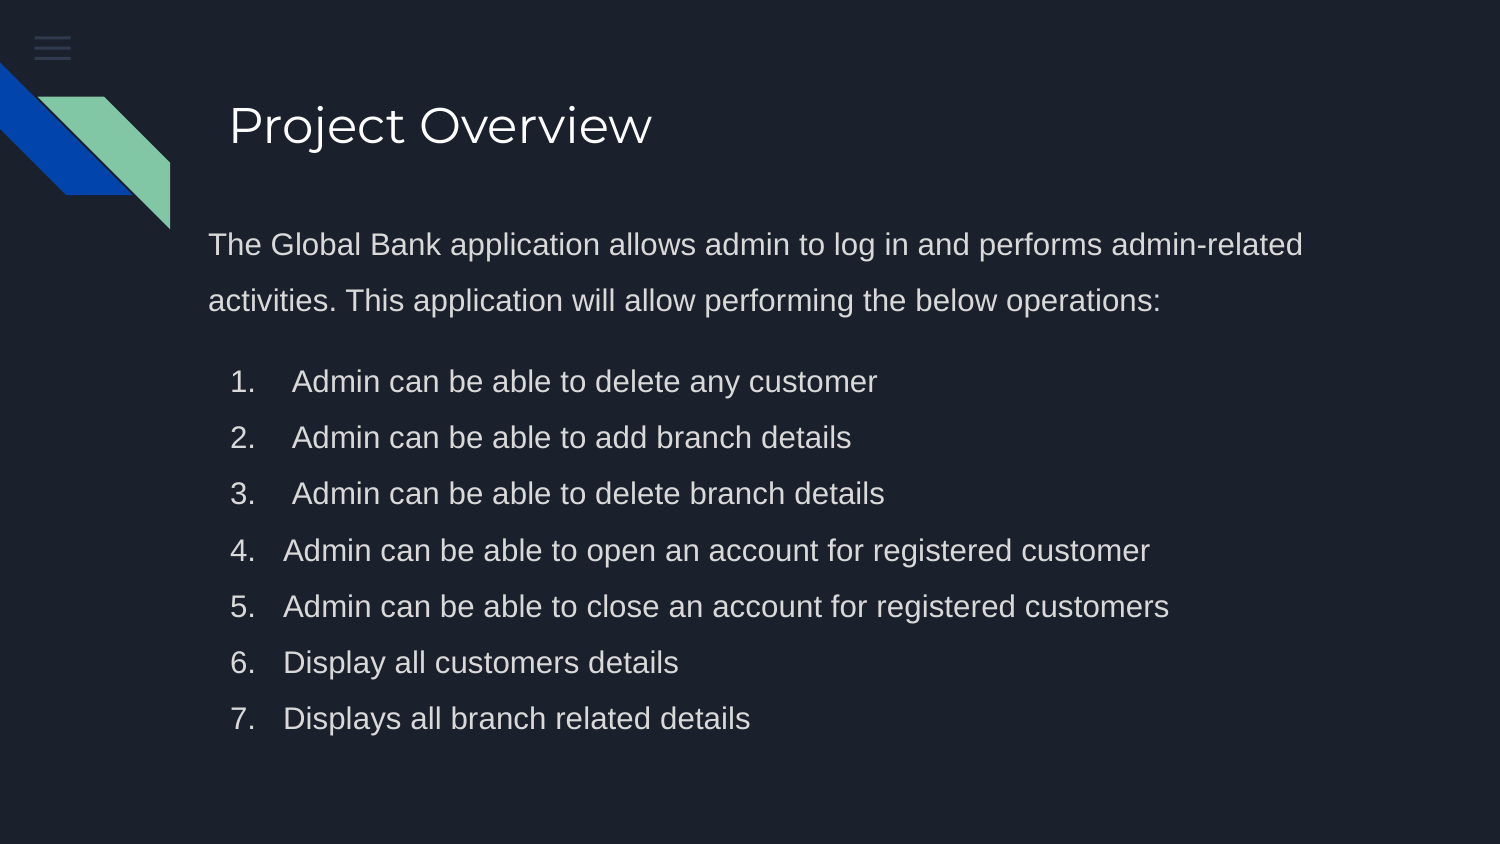

# Project Overview
The Global Bank application allows admin to log in and performs admin-related activities. This application will allow performing the below operations:
 Admin can be able to delete any customer
 Admin can be able to add branch details
 Admin can be able to delete branch details
Admin can be able to open an account for registered customer
Admin can be able to close an account for registered customers
Display all customers details
Displays all branch related details